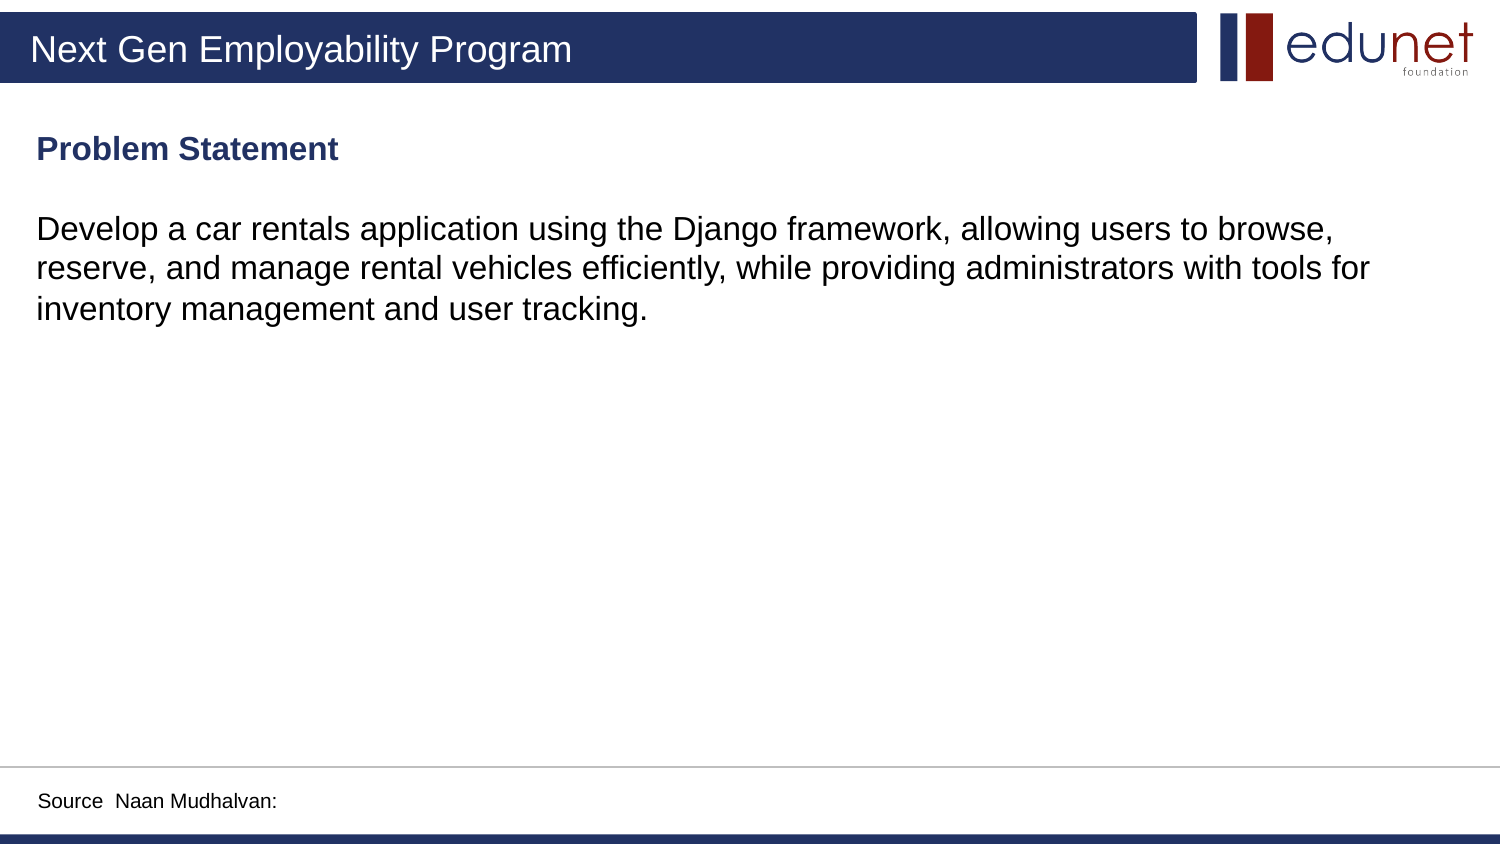

Problem Statement
Develop a car rentals application using the Django framework, allowing users to browse, reserve, and manage rental vehicles efficiently, while providing administrators with tools for inventory management and user tracking.
Source  Naan Mudhalvan: